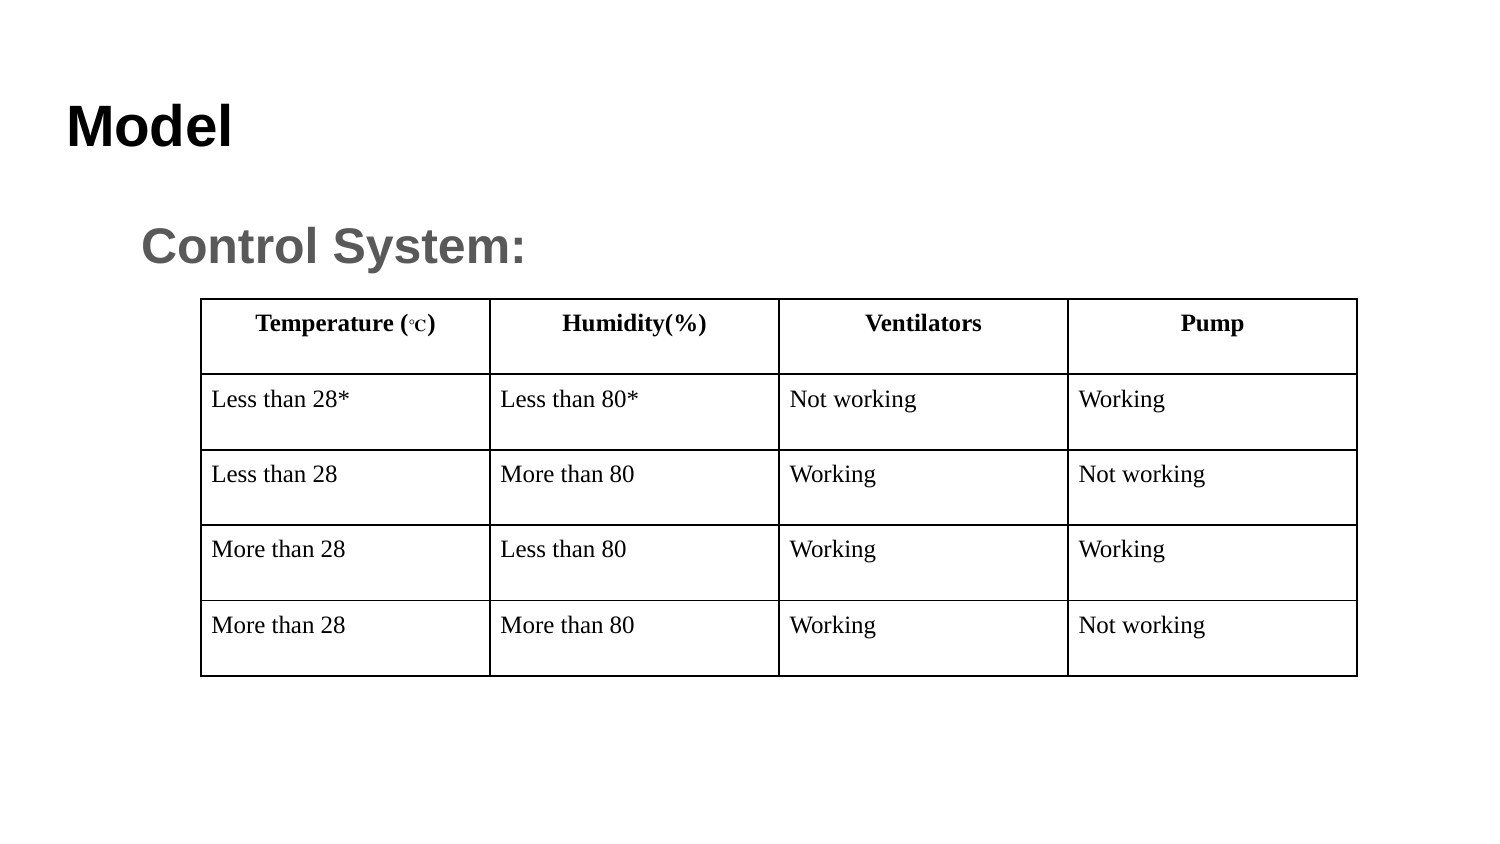

# Model

Control System:
| Temperature (℃) | Humidity(%) | Ventilators | Pump |
| --- | --- | --- | --- |
| Less than 28\* | Less than 80\* | Not working | Working |
| Less than 28 | More than 80 | Working | Not working |
| More than 28 | Less than 80 | Working | Working |
| More than 28 | More than 80 | Working | Not working |